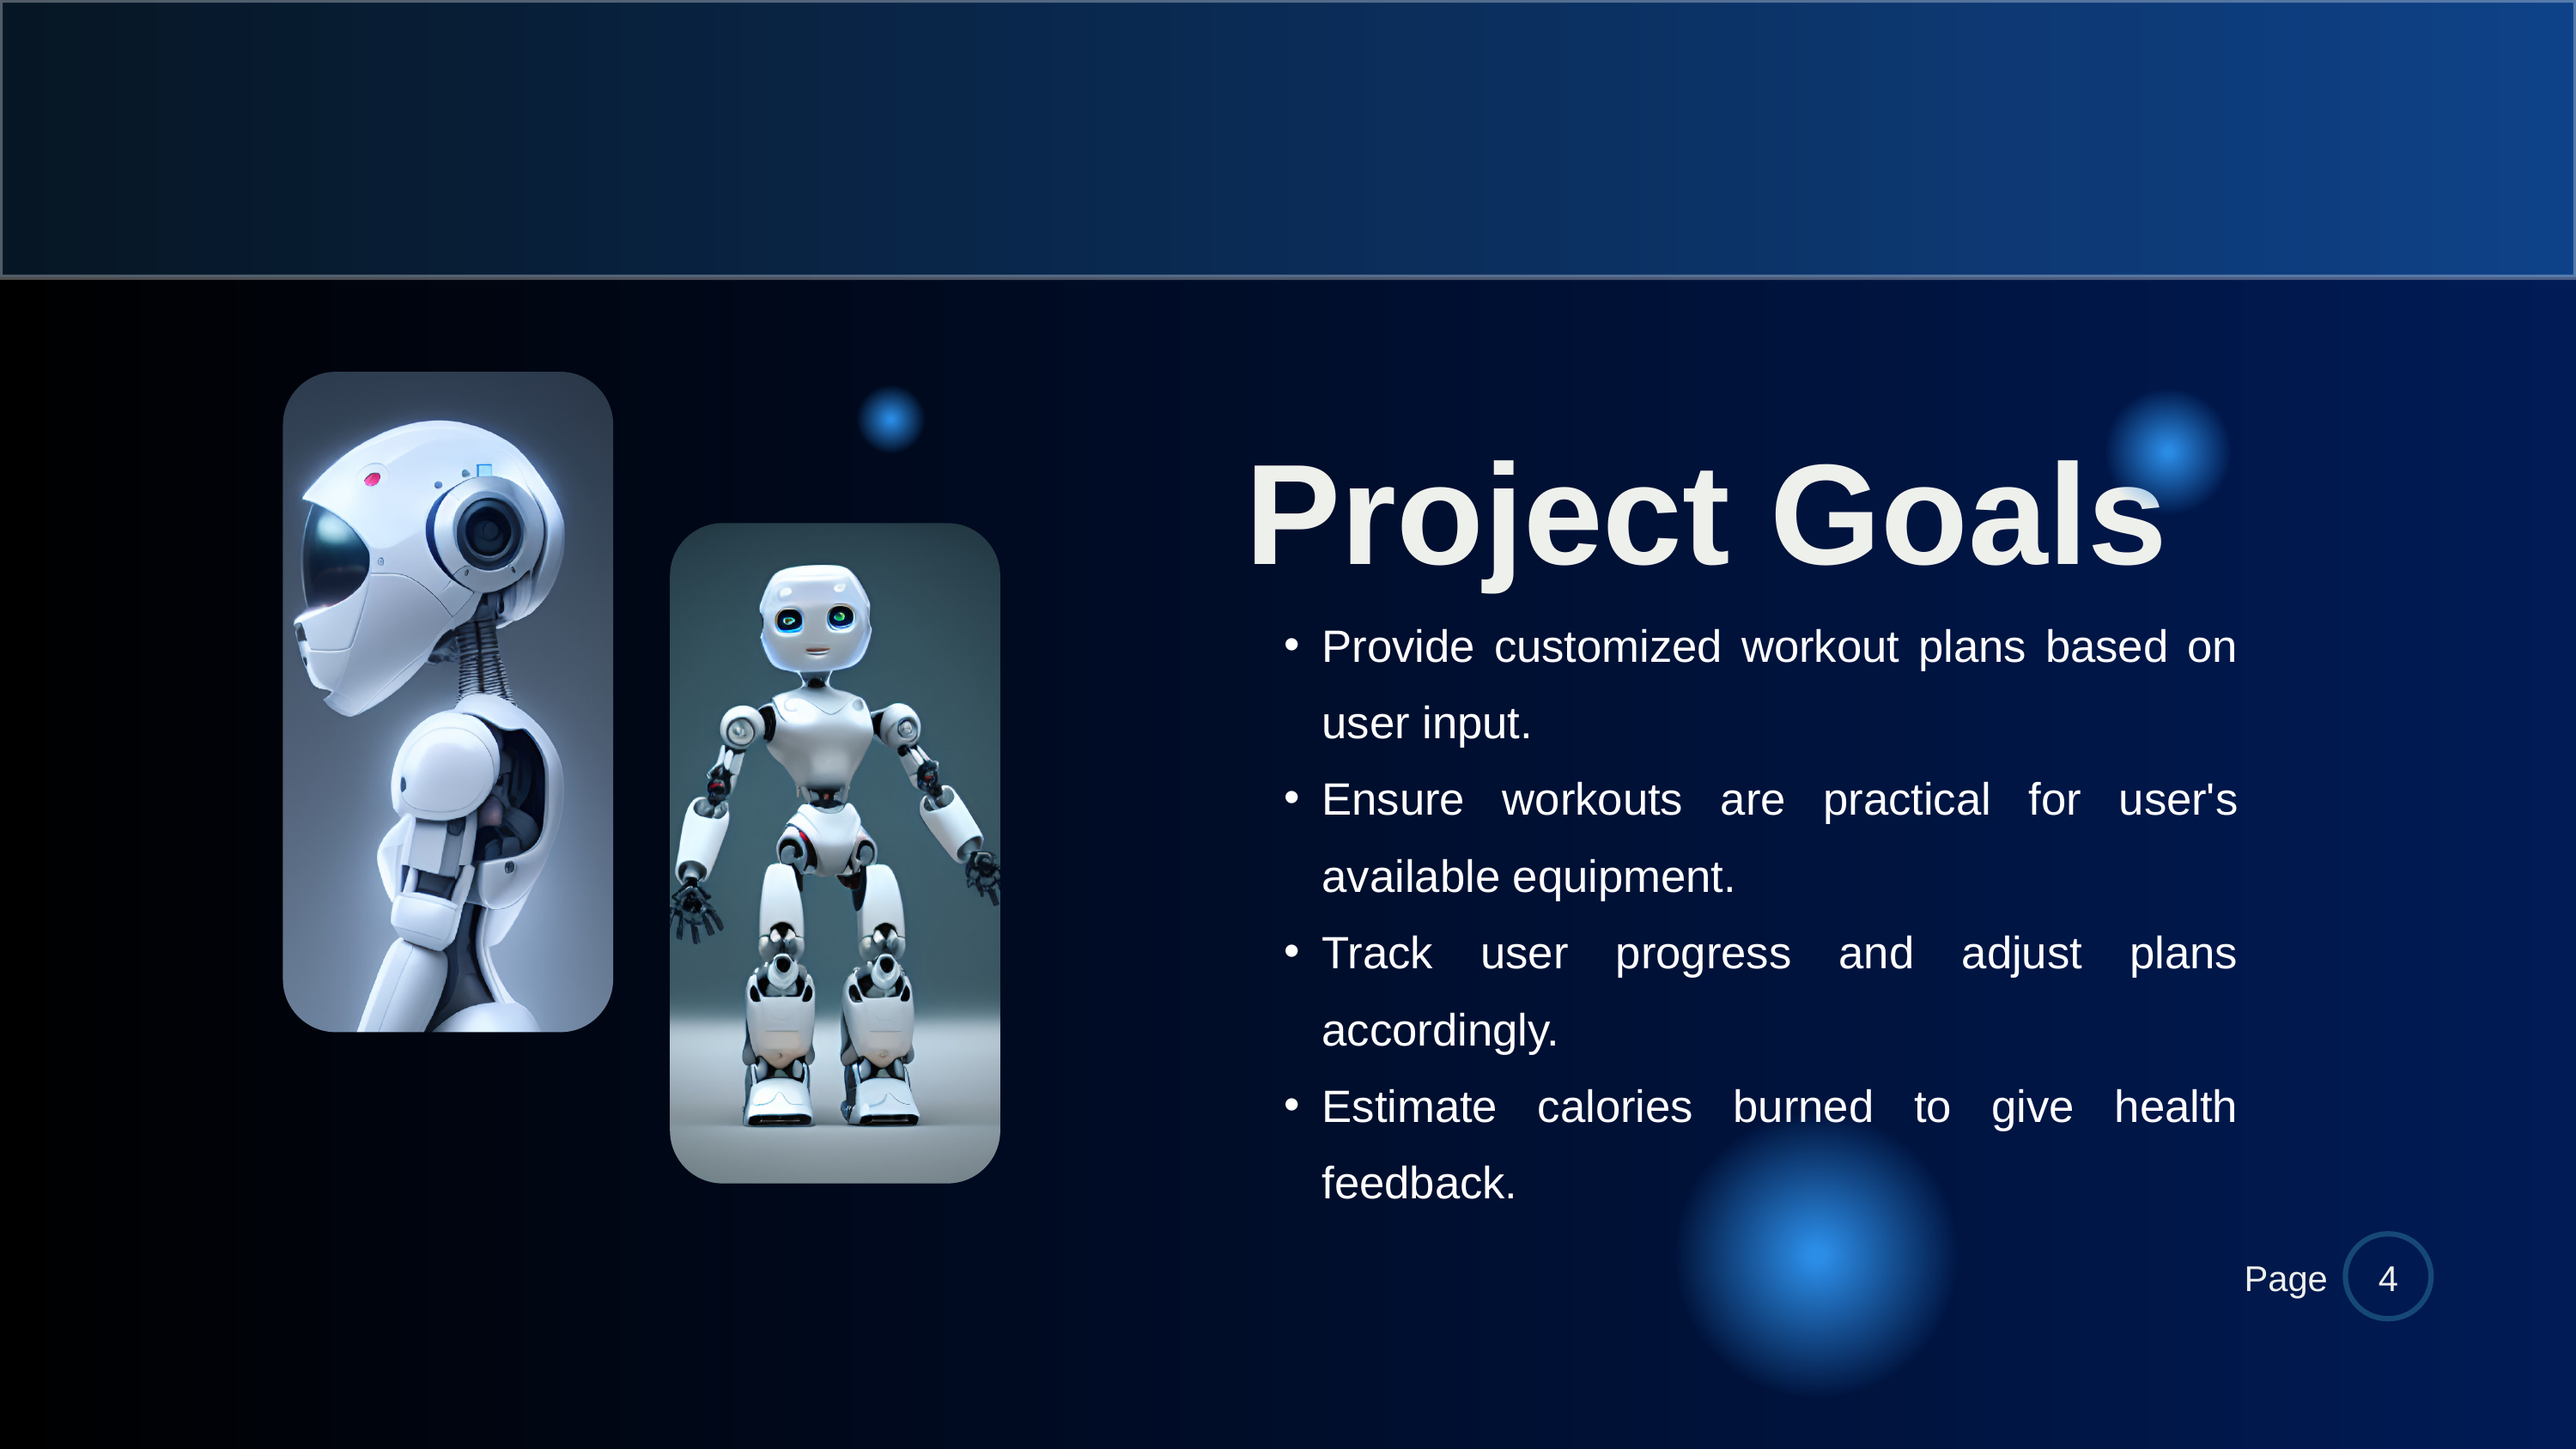

Project Goals

Provide customized workout plans based on user input.
Ensure workouts are practical for user's available equipment.
Track user progress and adjust plans accordingly.
Estimate calories burned to give health feedback.

Page
4